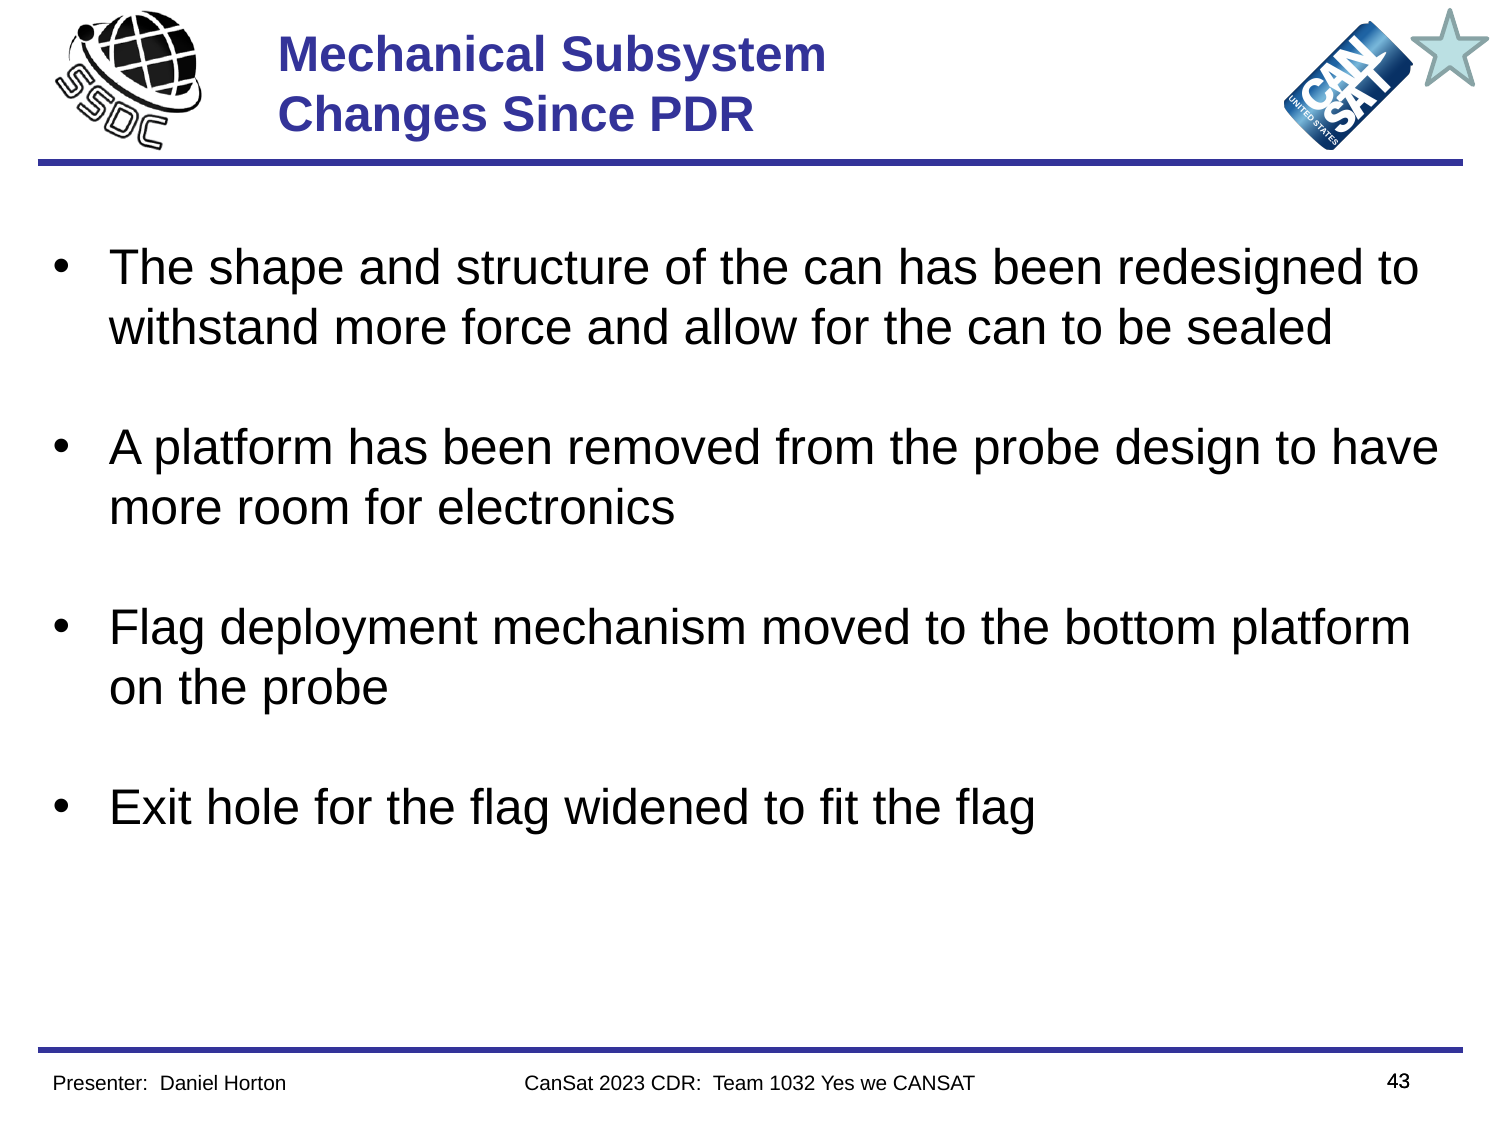

# Mechanical Subsystem Changes Since PDR
The shape and structure of the can has been redesigned to withstand more force and allow for the can to be sealed

A platform has been removed from the probe design to have more room for electronics

Flag deployment mechanism moved to the bottom platform on the probe

Exit hole for the flag widened to fit the flag
43
43
Presenter:  Daniel Horton
CanSat 2023 CDR:  Team 1032 Yes we CANSAT